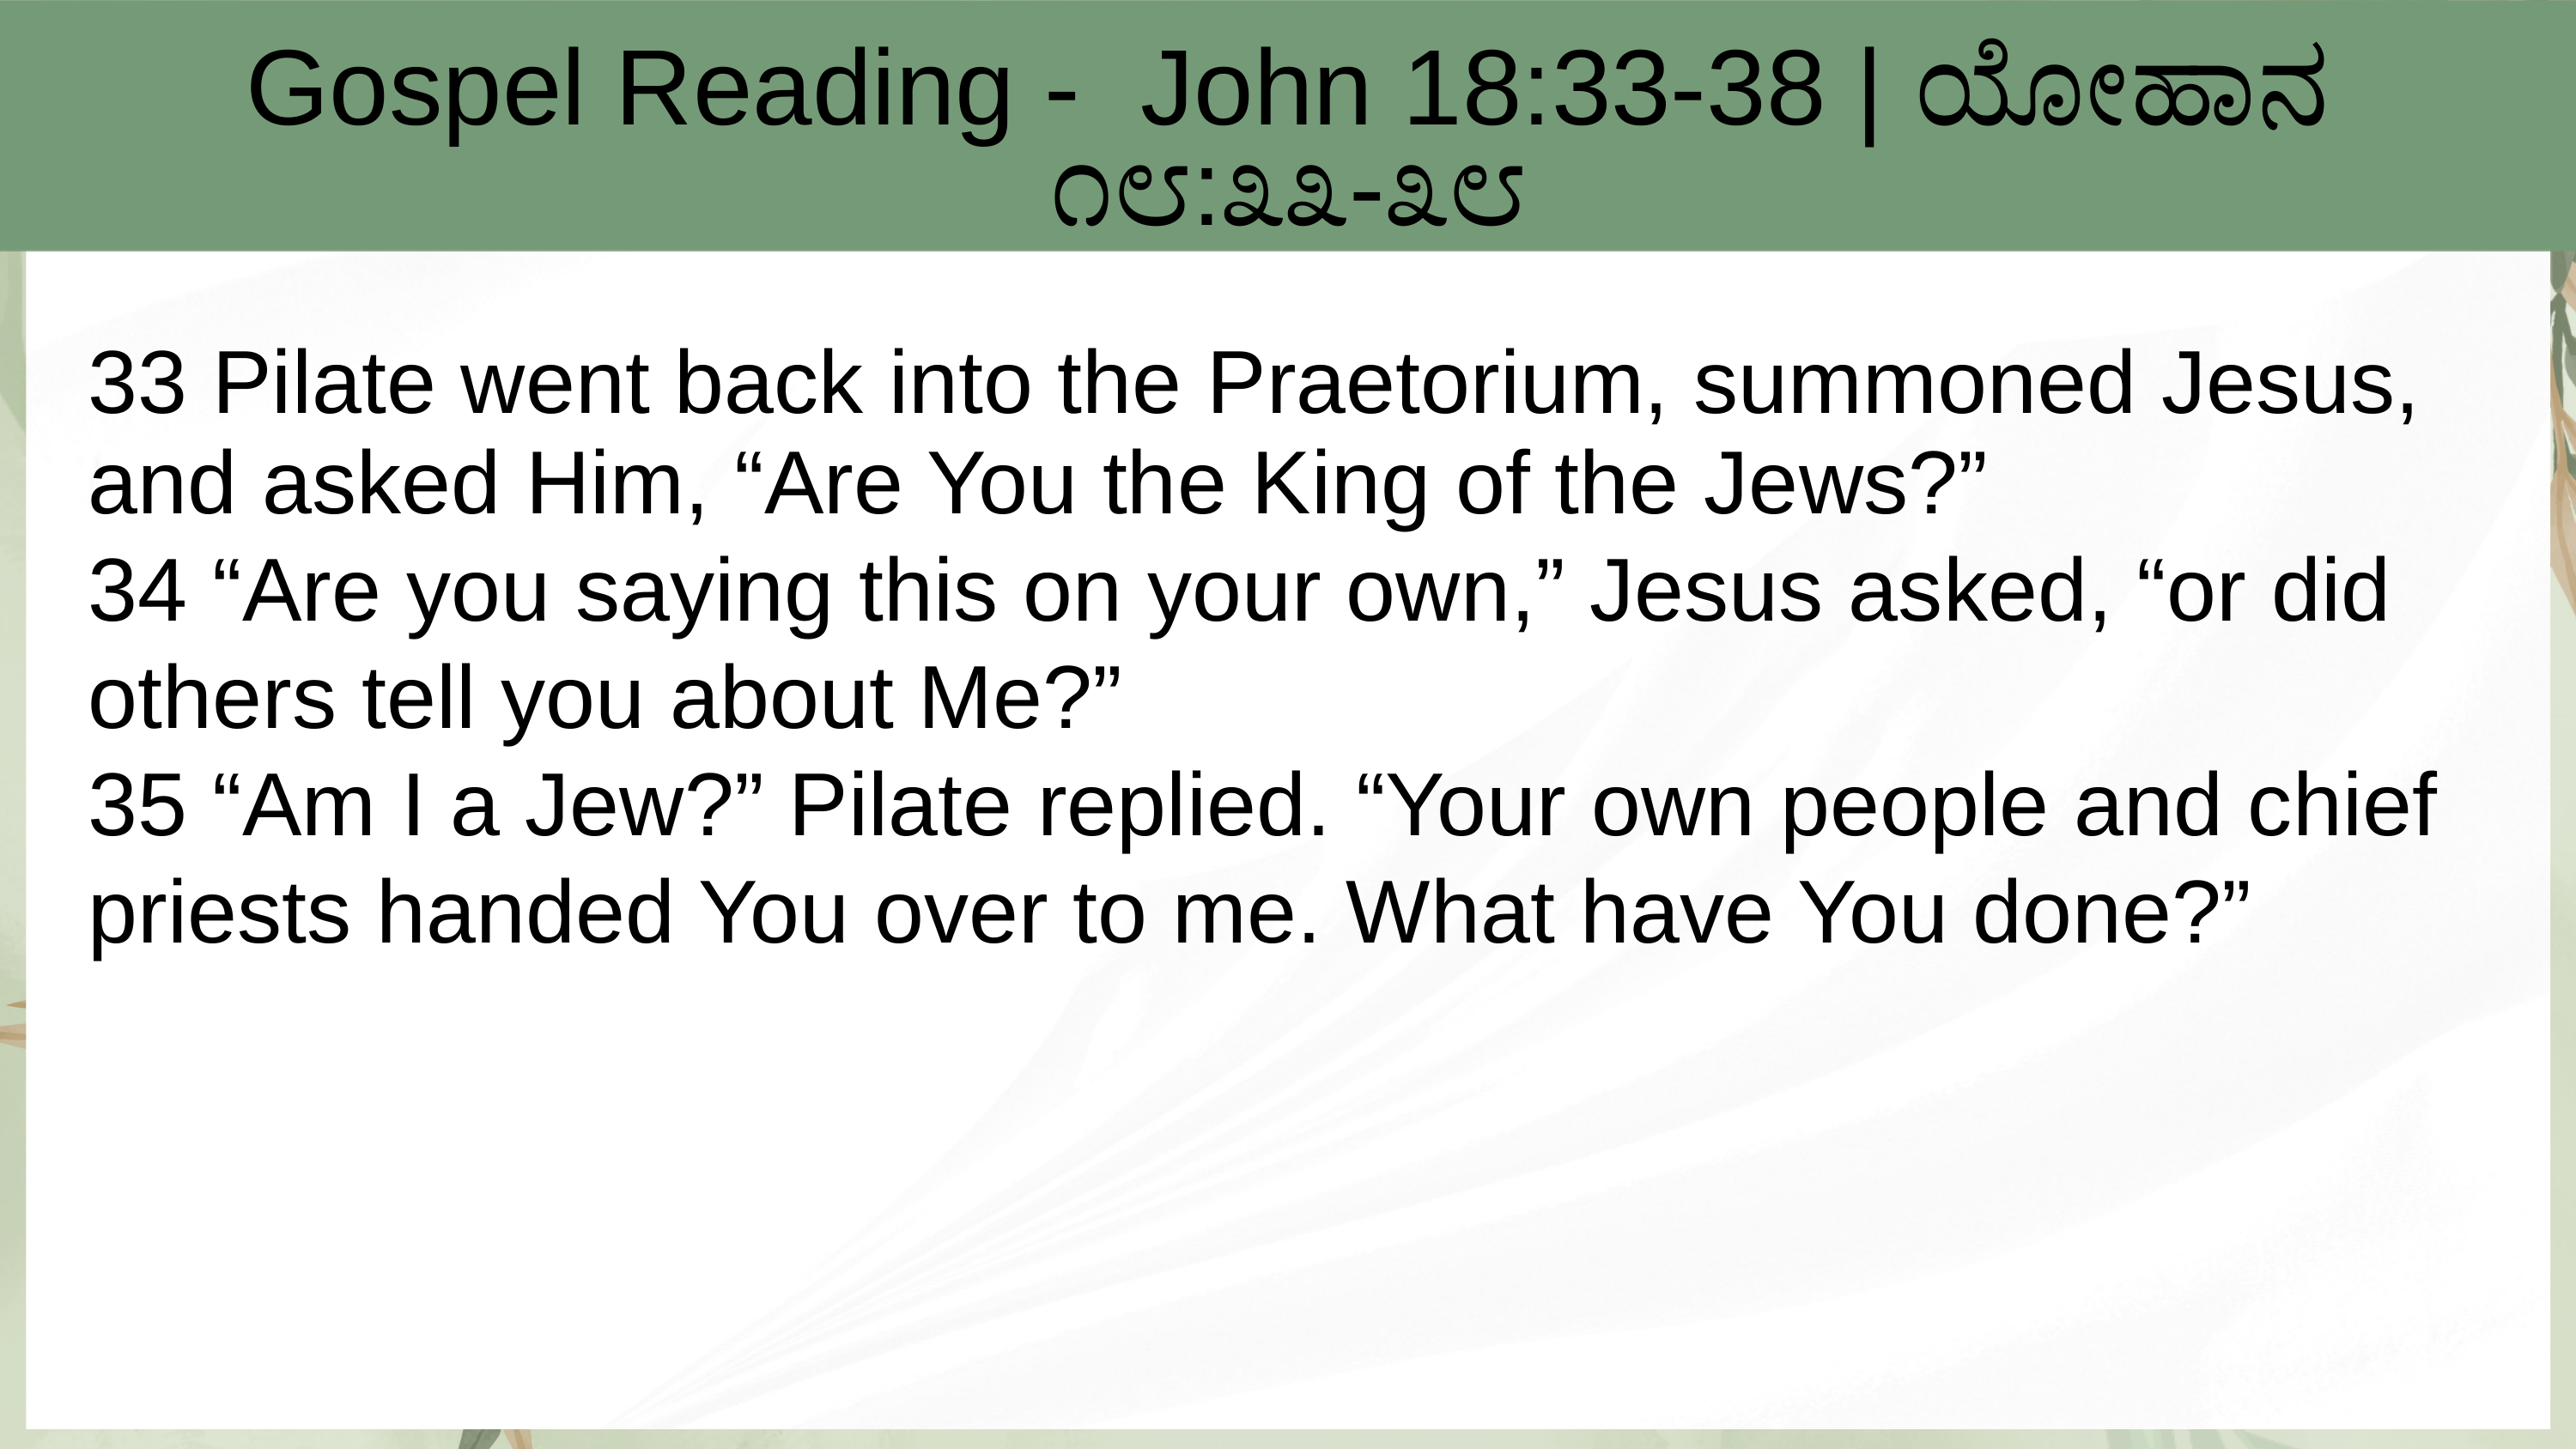

Gospel Reading -  John 18:33-38 | ಯೋಹಾನ ೧೮:೩೩-೩೮
33 Pilate went back into the Praetorium, summoned Jesus, and asked Him, “Are You the King of the Jews?”
34 “Are you saying this on your own,” Jesus asked, “or did others tell you about Me?”
35 “Am I a Jew?” Pilate replied. “Your own people and chief priests handed You over to me. What have You done?”